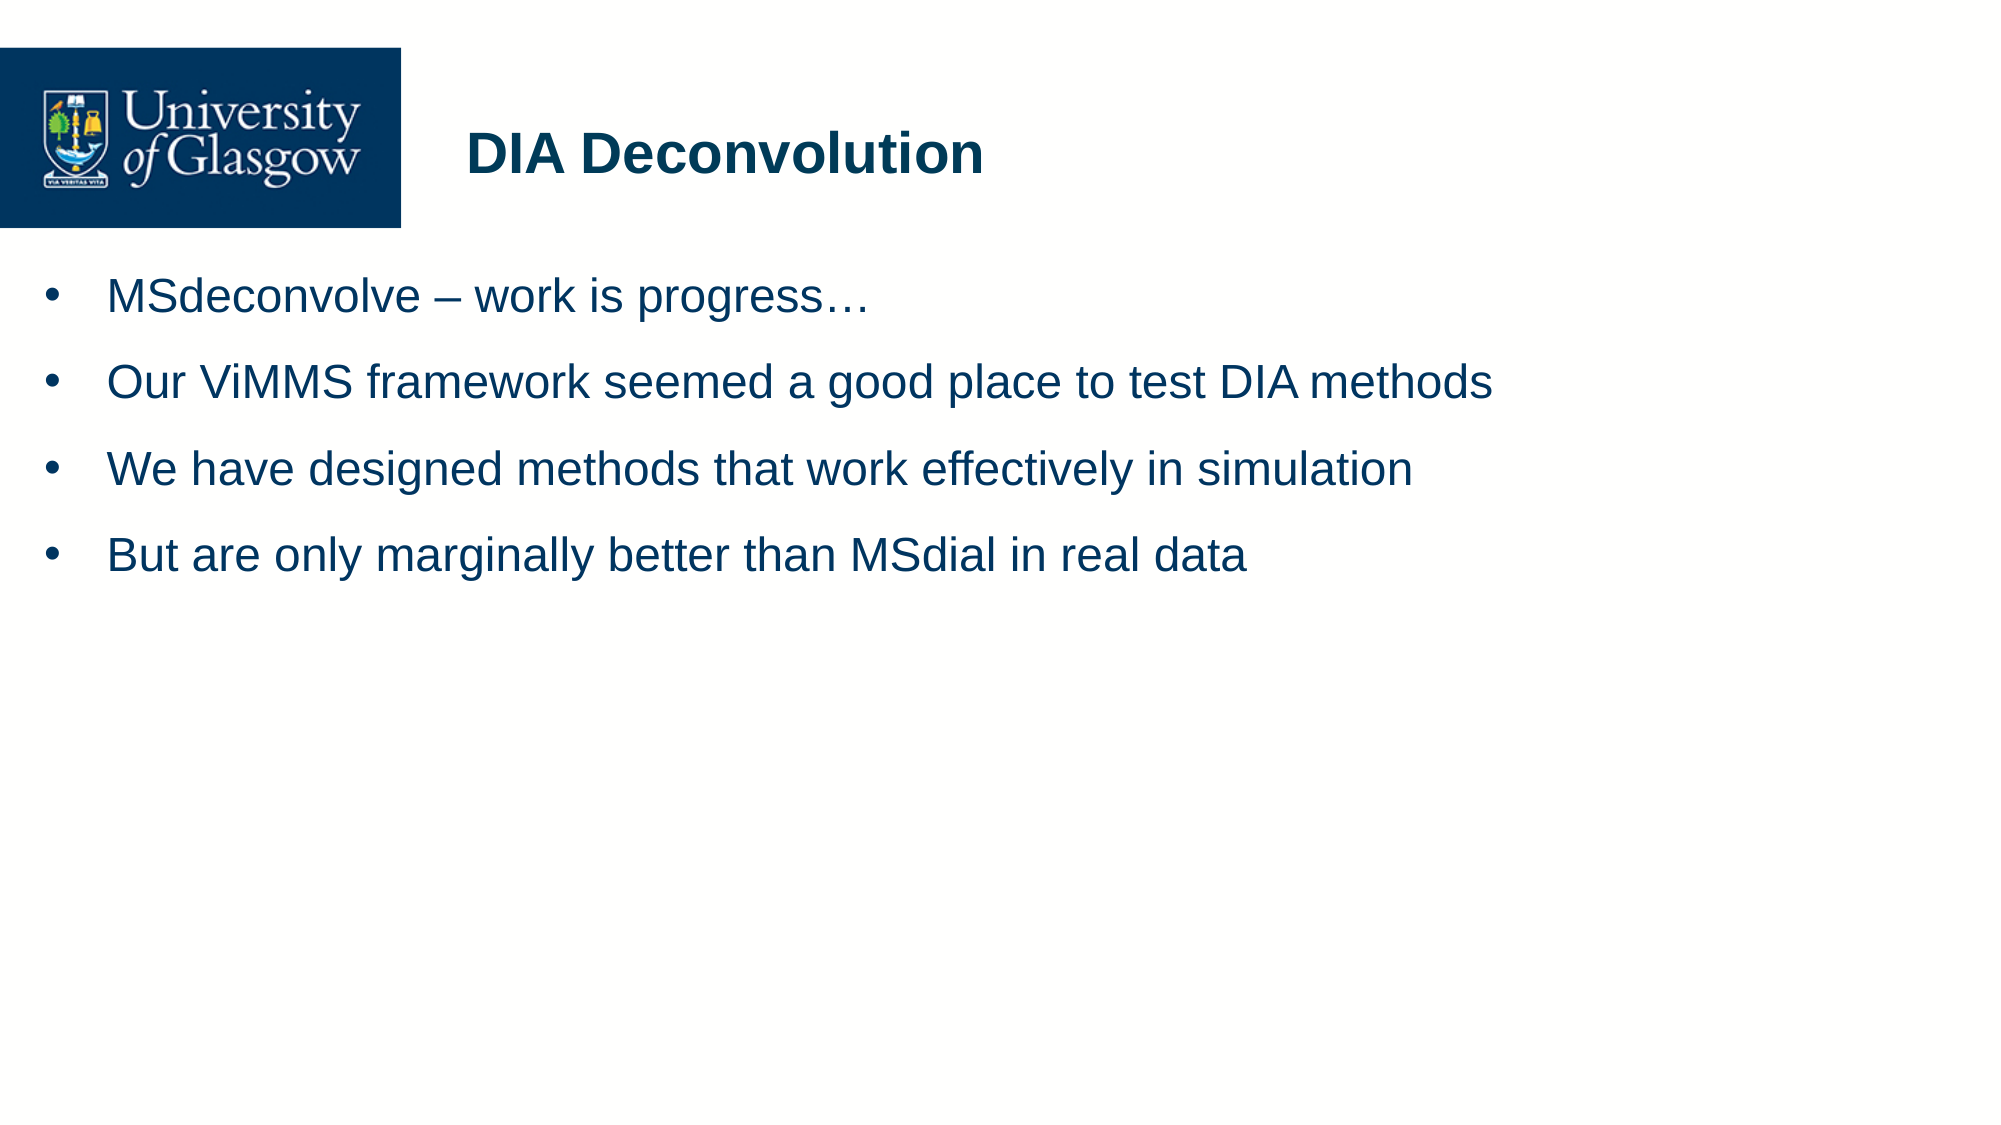

# DIA Deconvolution
MSdeconvolve – work is progress…
Our ViMMS framework seemed a good place to test DIA methods
We have designed methods that work effectively in simulation
But are only marginally better than MSdial in real data